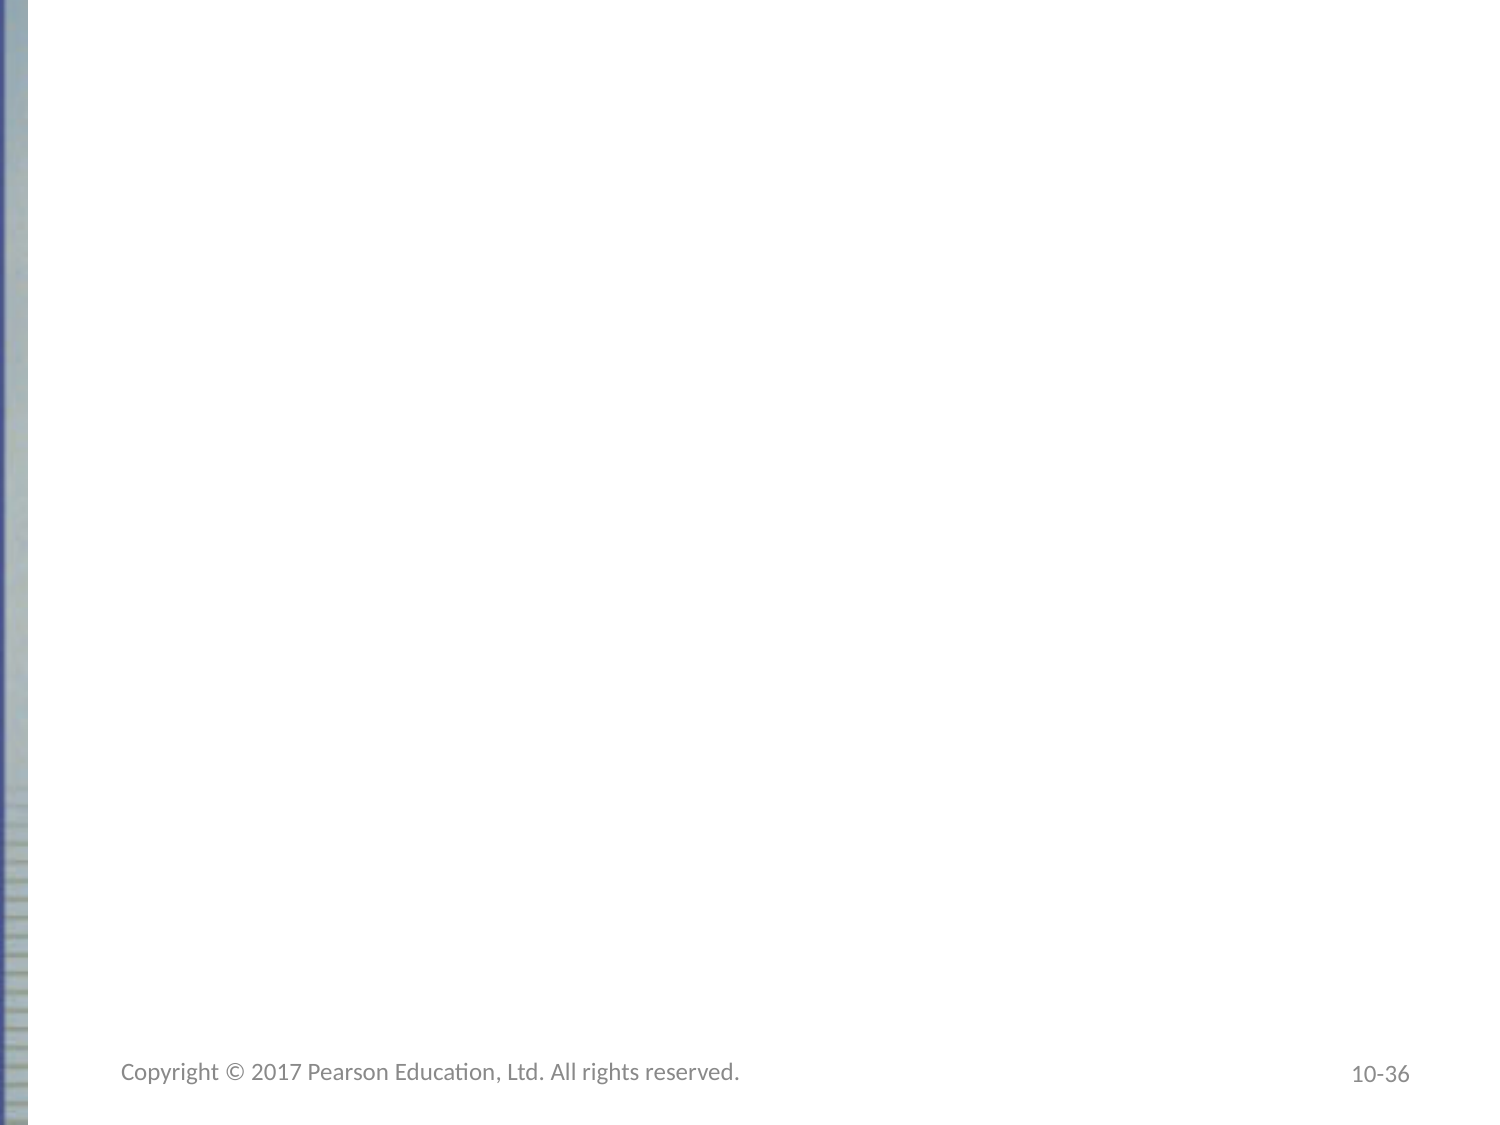

#

Copyright © 2017 Pearson Education, Ltd. All rights reserved.
10-36